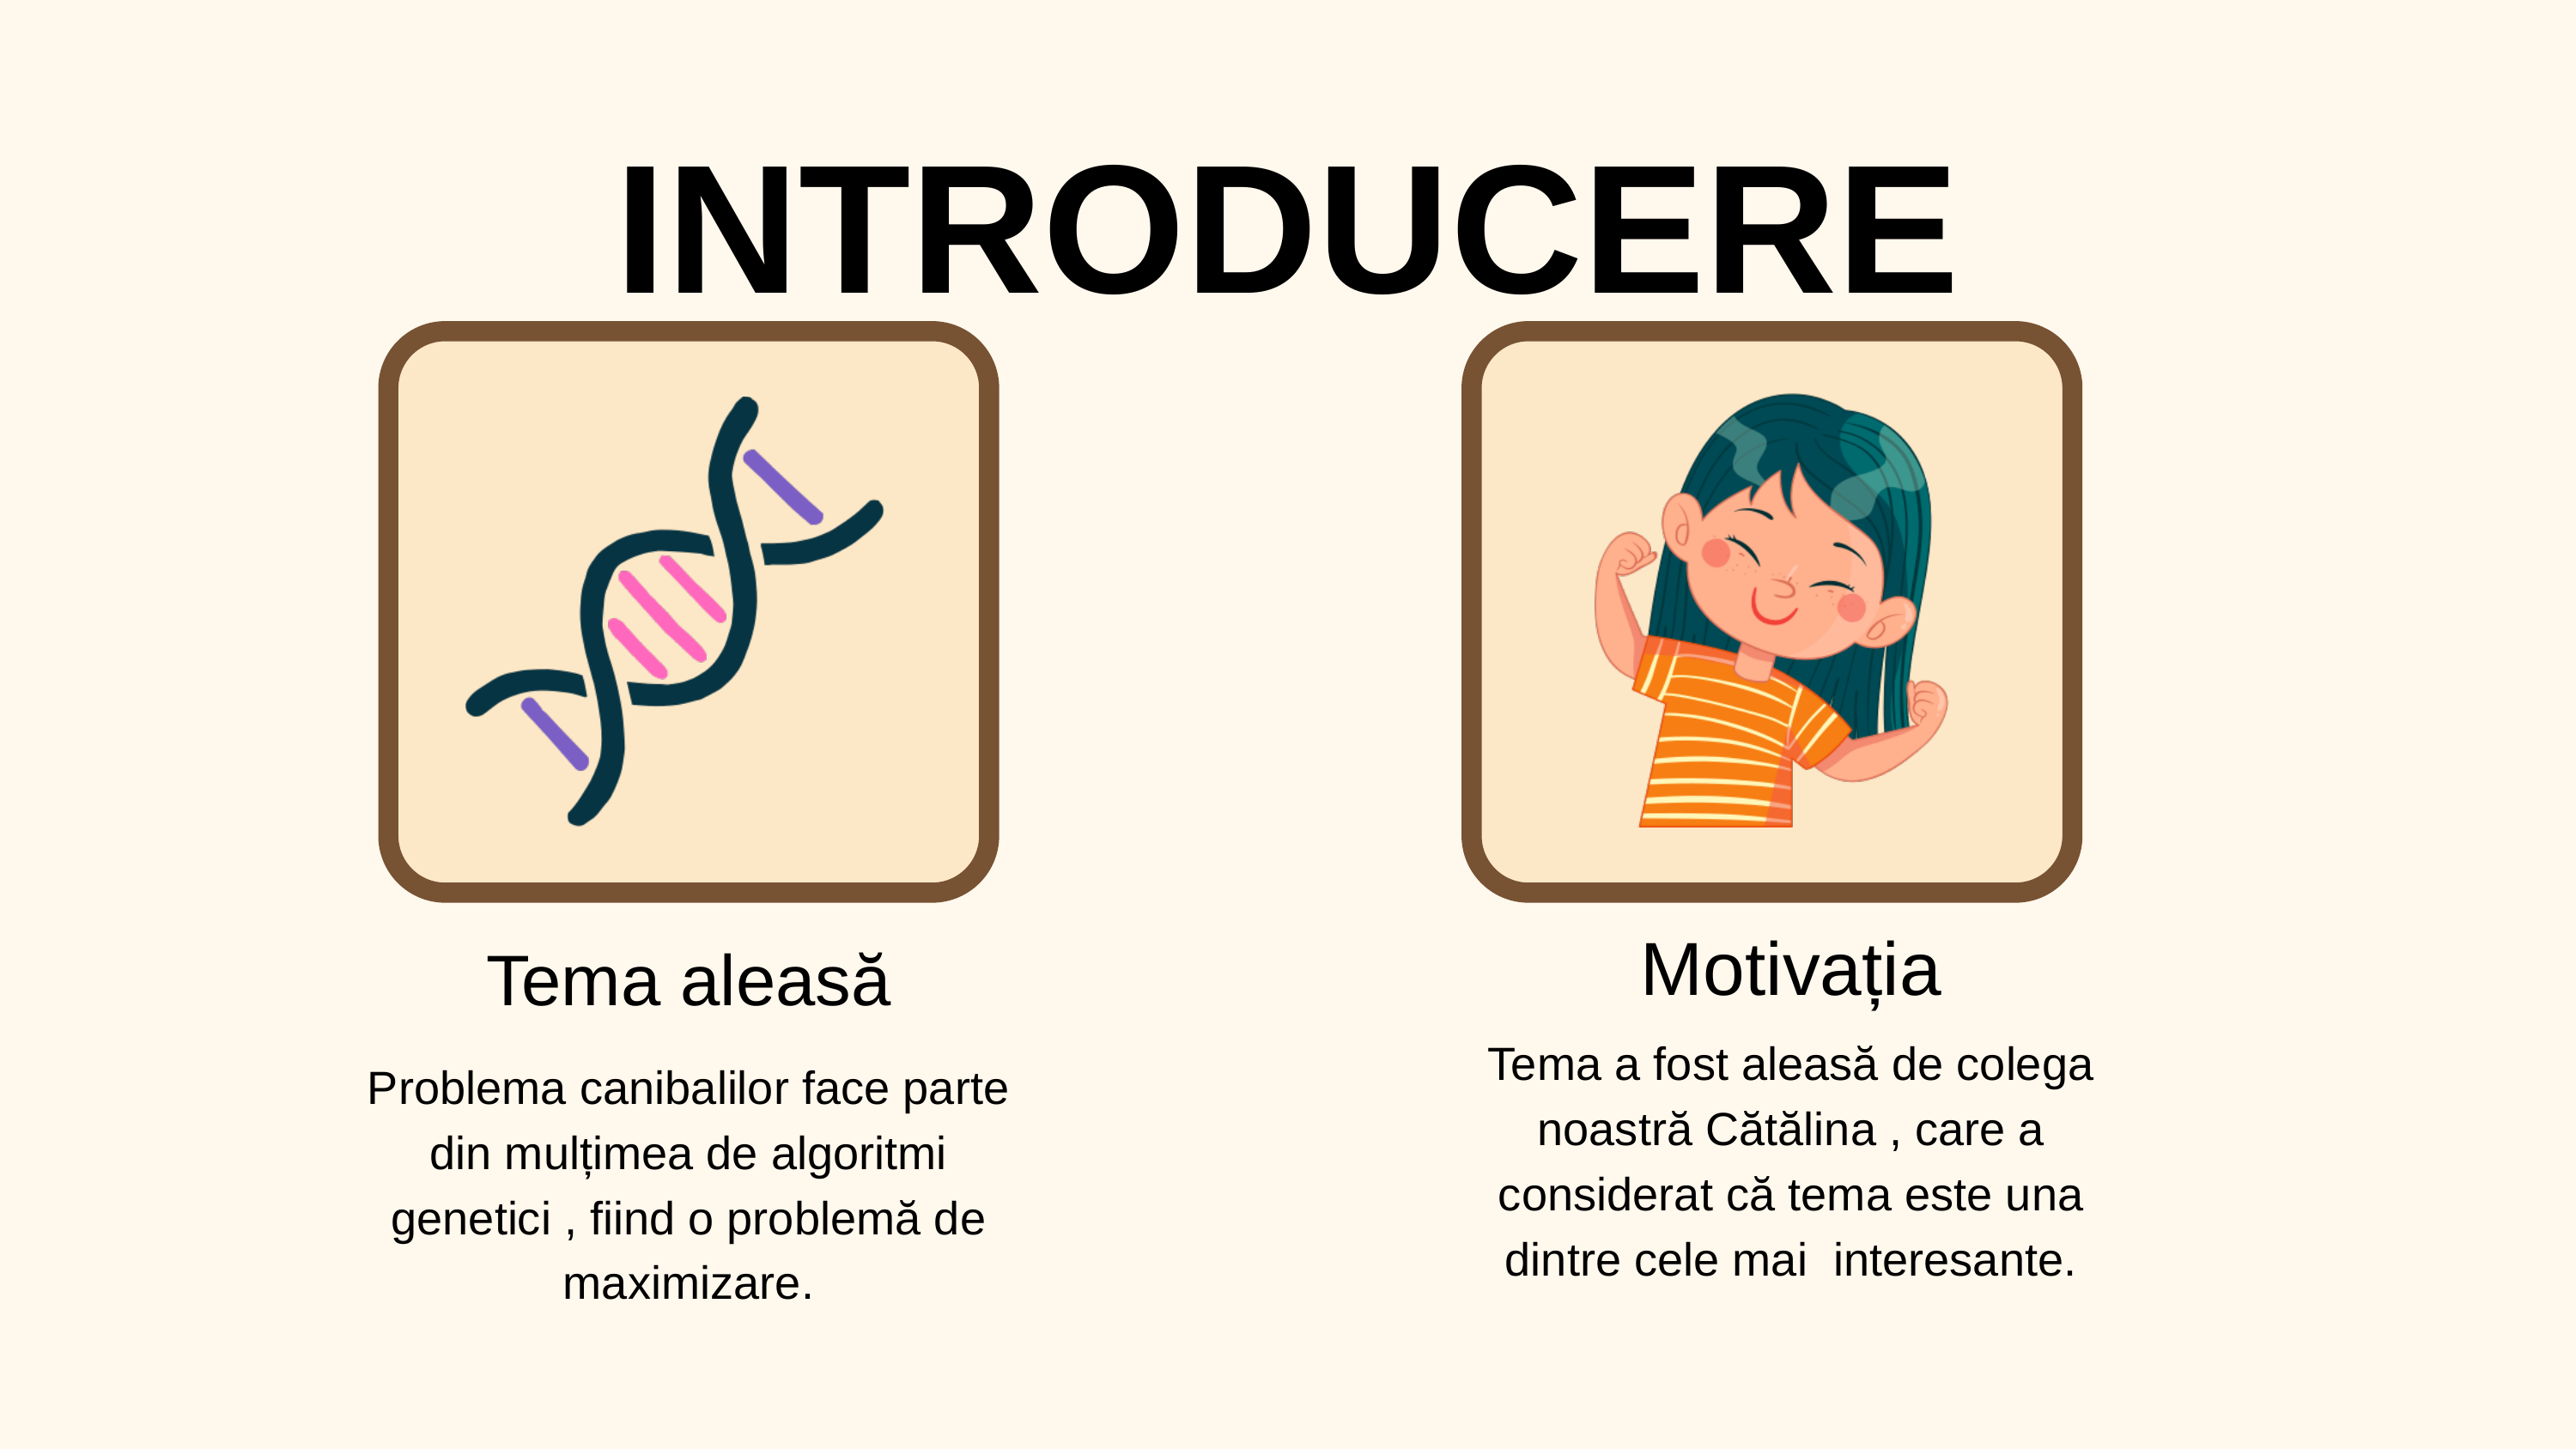

INTRODUCERE

Motivația
Tema aleasă
Tema a fost aleasă de colega noastră Cătălina , care a considerat că tema este una dintre cele mai  interesante.
Problema canibalilor face parte din mulțimea de algoritmi genetici , fiind o problemă de maximizare.